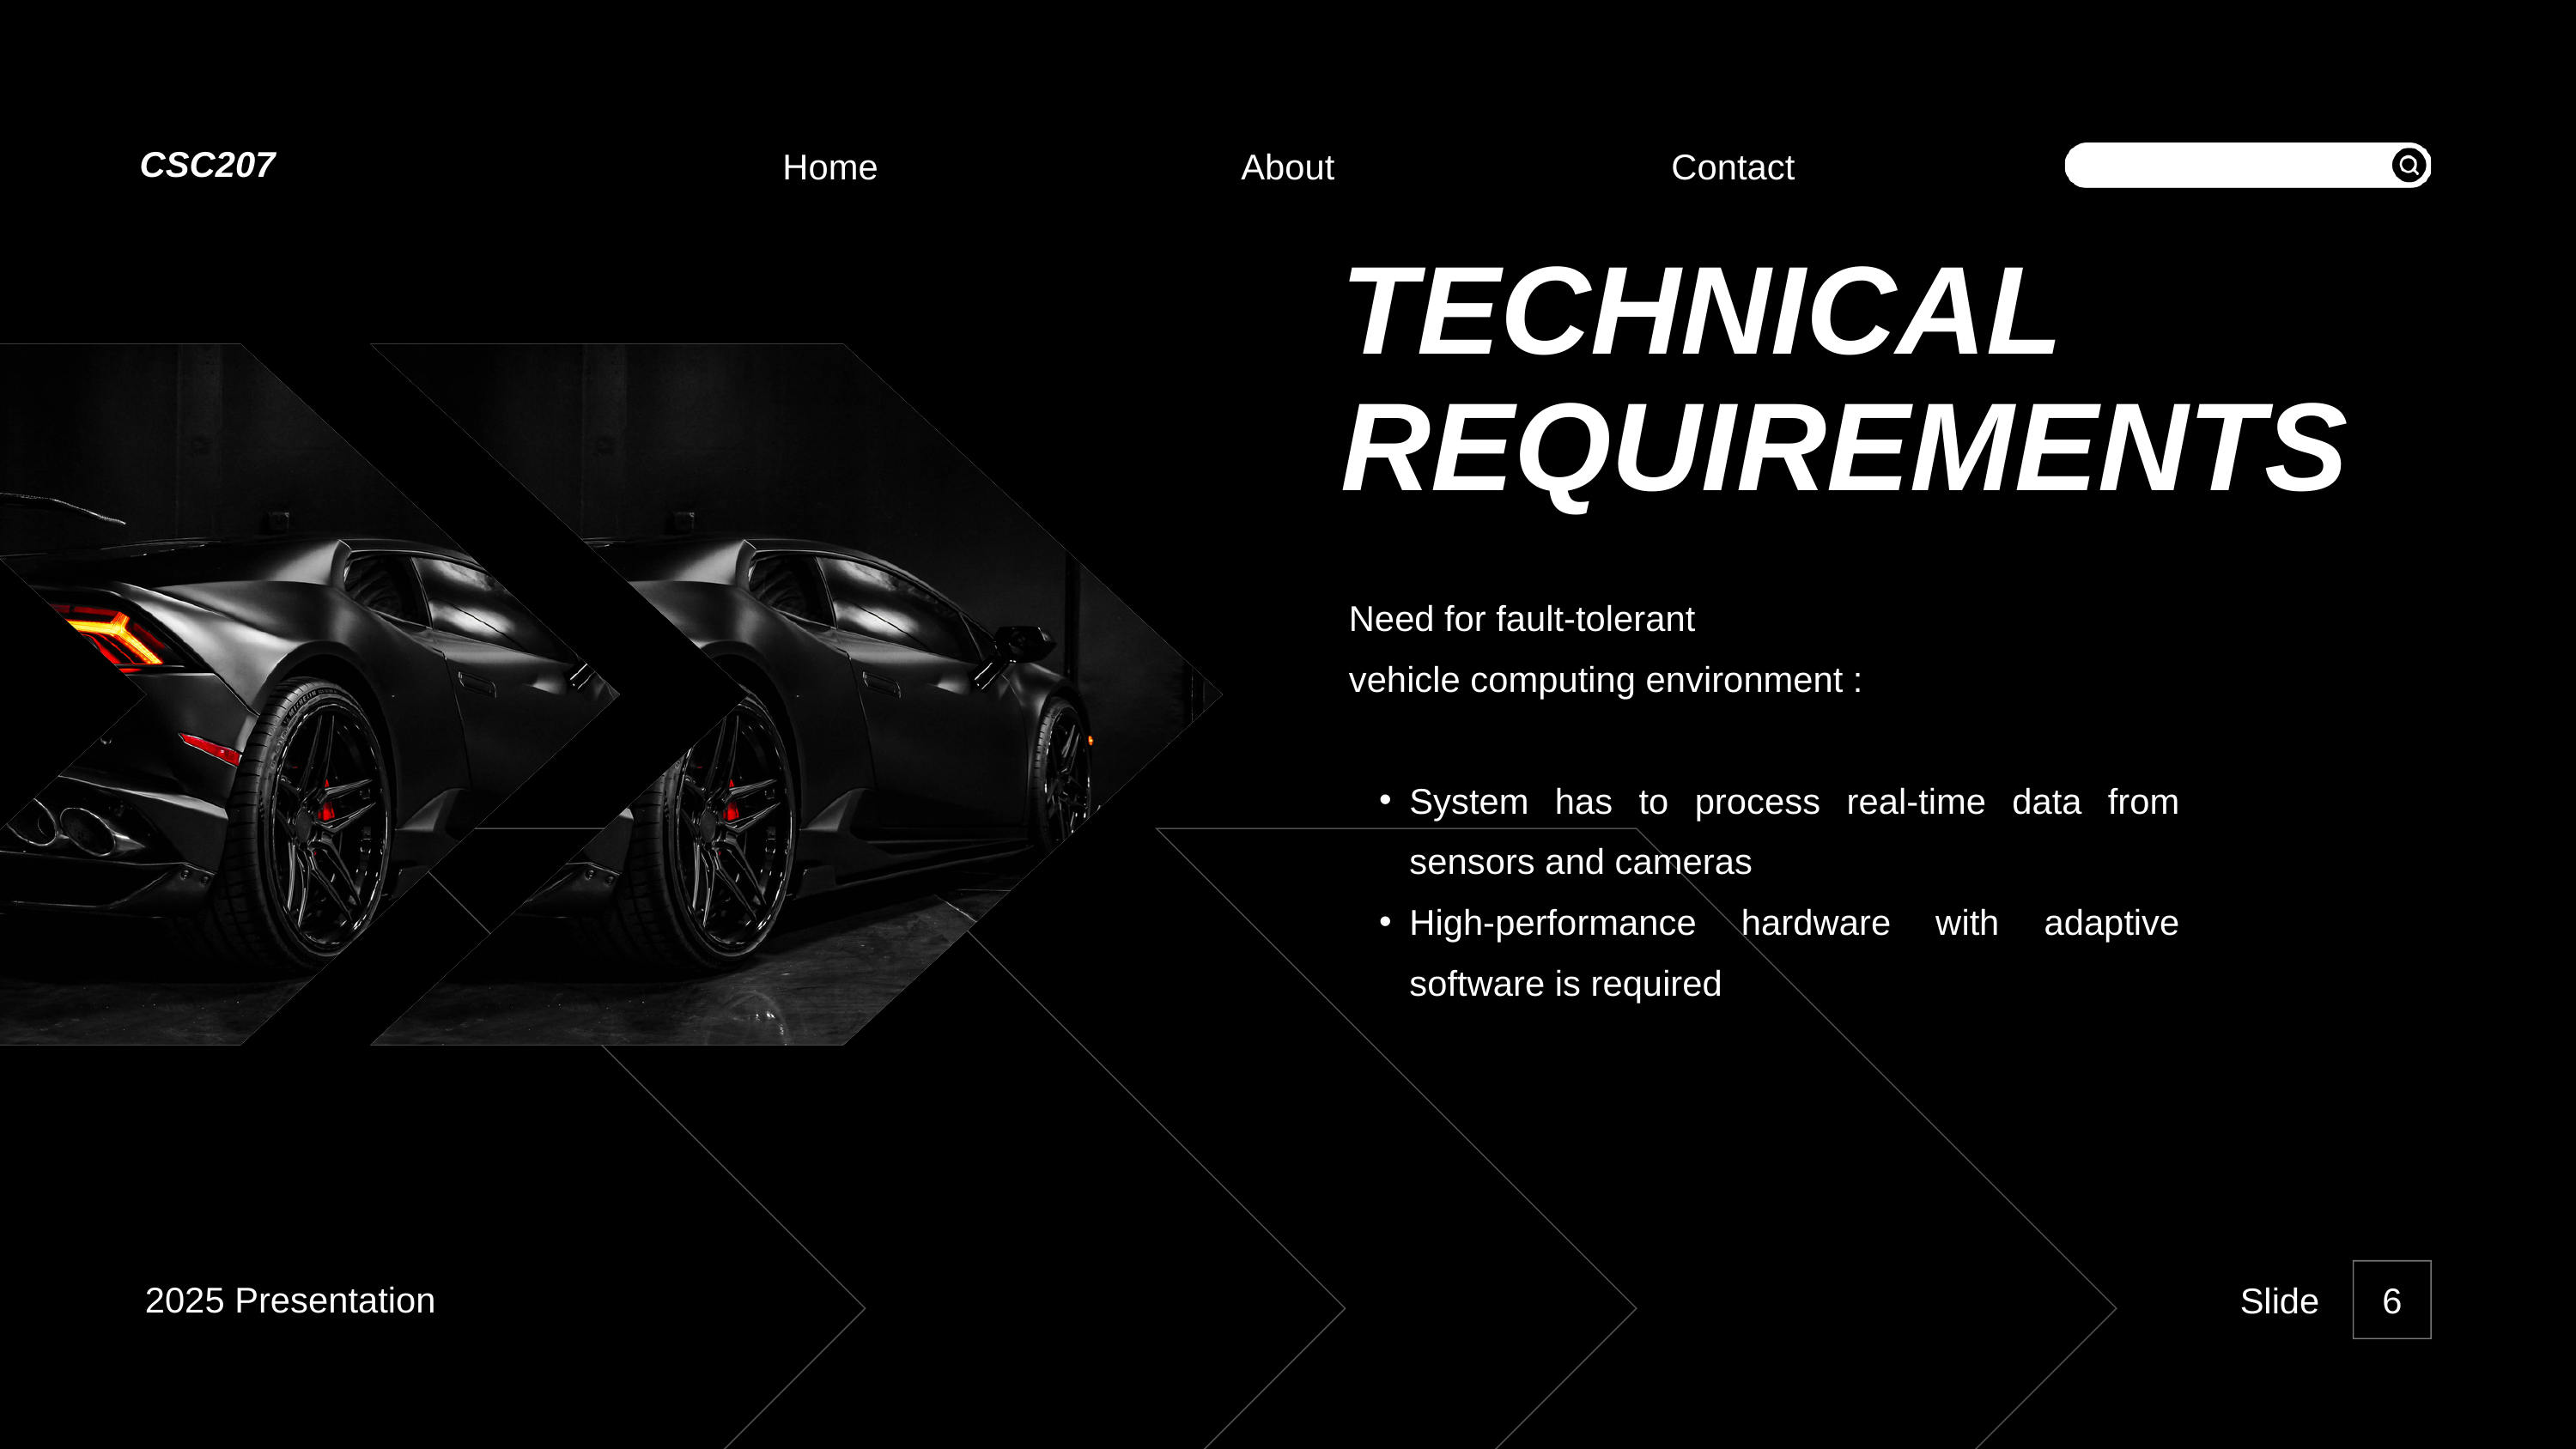

CSC207
Home
About
Contact

TECHNICAL REQUIREMENTS

Need for fault-tolerant
vehicle computing environment :

System has to process real-time data from sensors and cameras
High-performance hardware with adaptive software is required

2025 Presentation
Slide
6